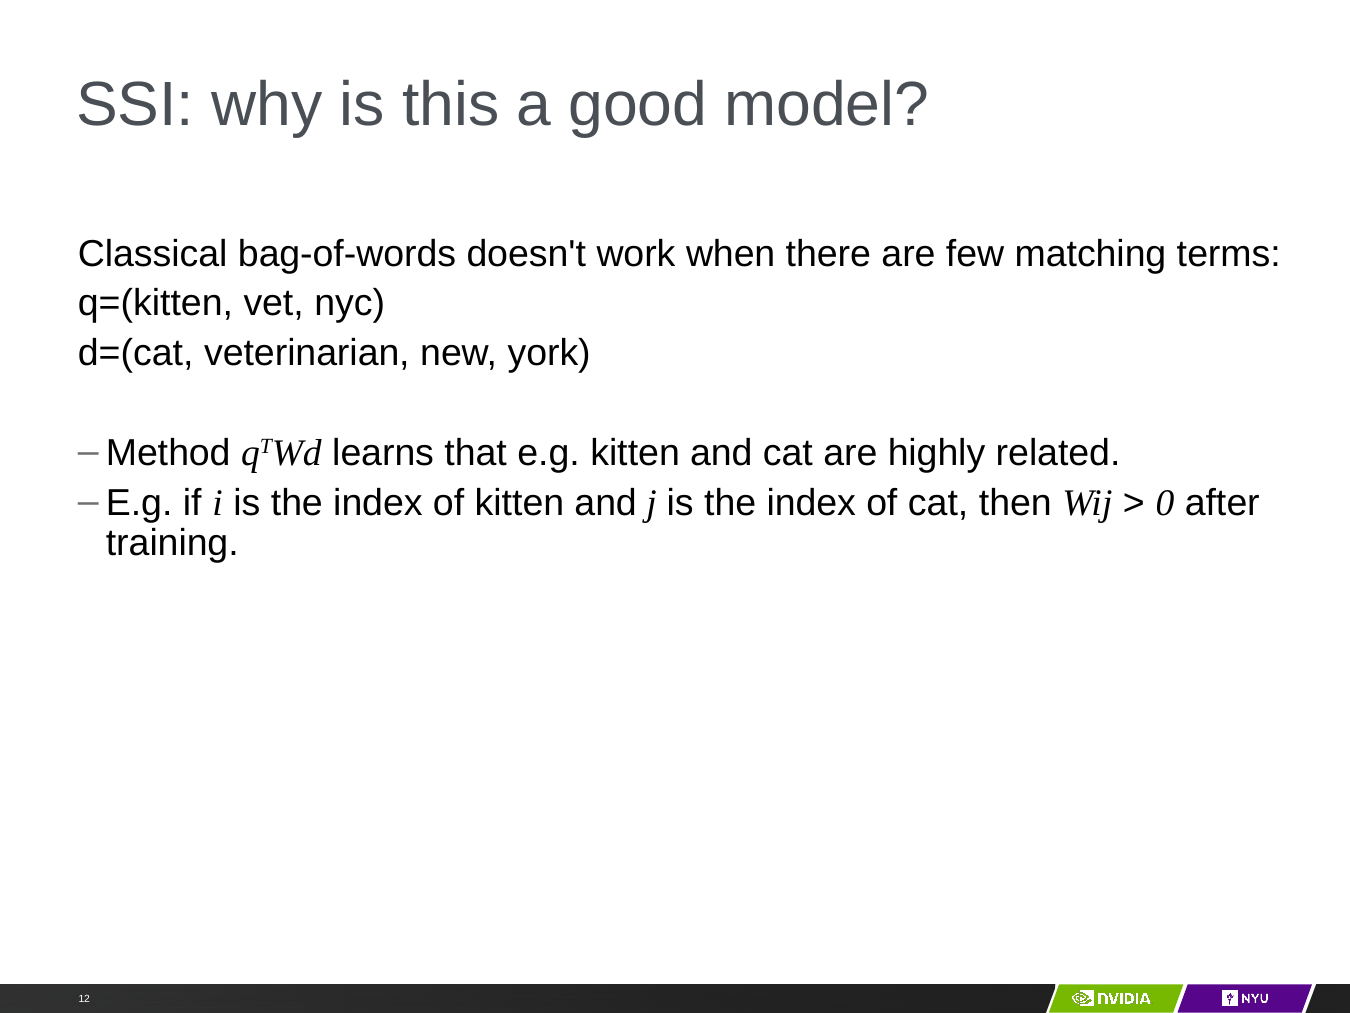

# SSI: why is this a good model?
Classical bag-of-words doesn't work when there are few matching terms:
q=(kitten, vet, nyc)
d=(cat, veterinarian, new, york)

Method qTWd learns that e.g. kitten and cat are highly related.
E.g. if i is the index of kitten and j is the index of cat, then Wij > 0 after training.